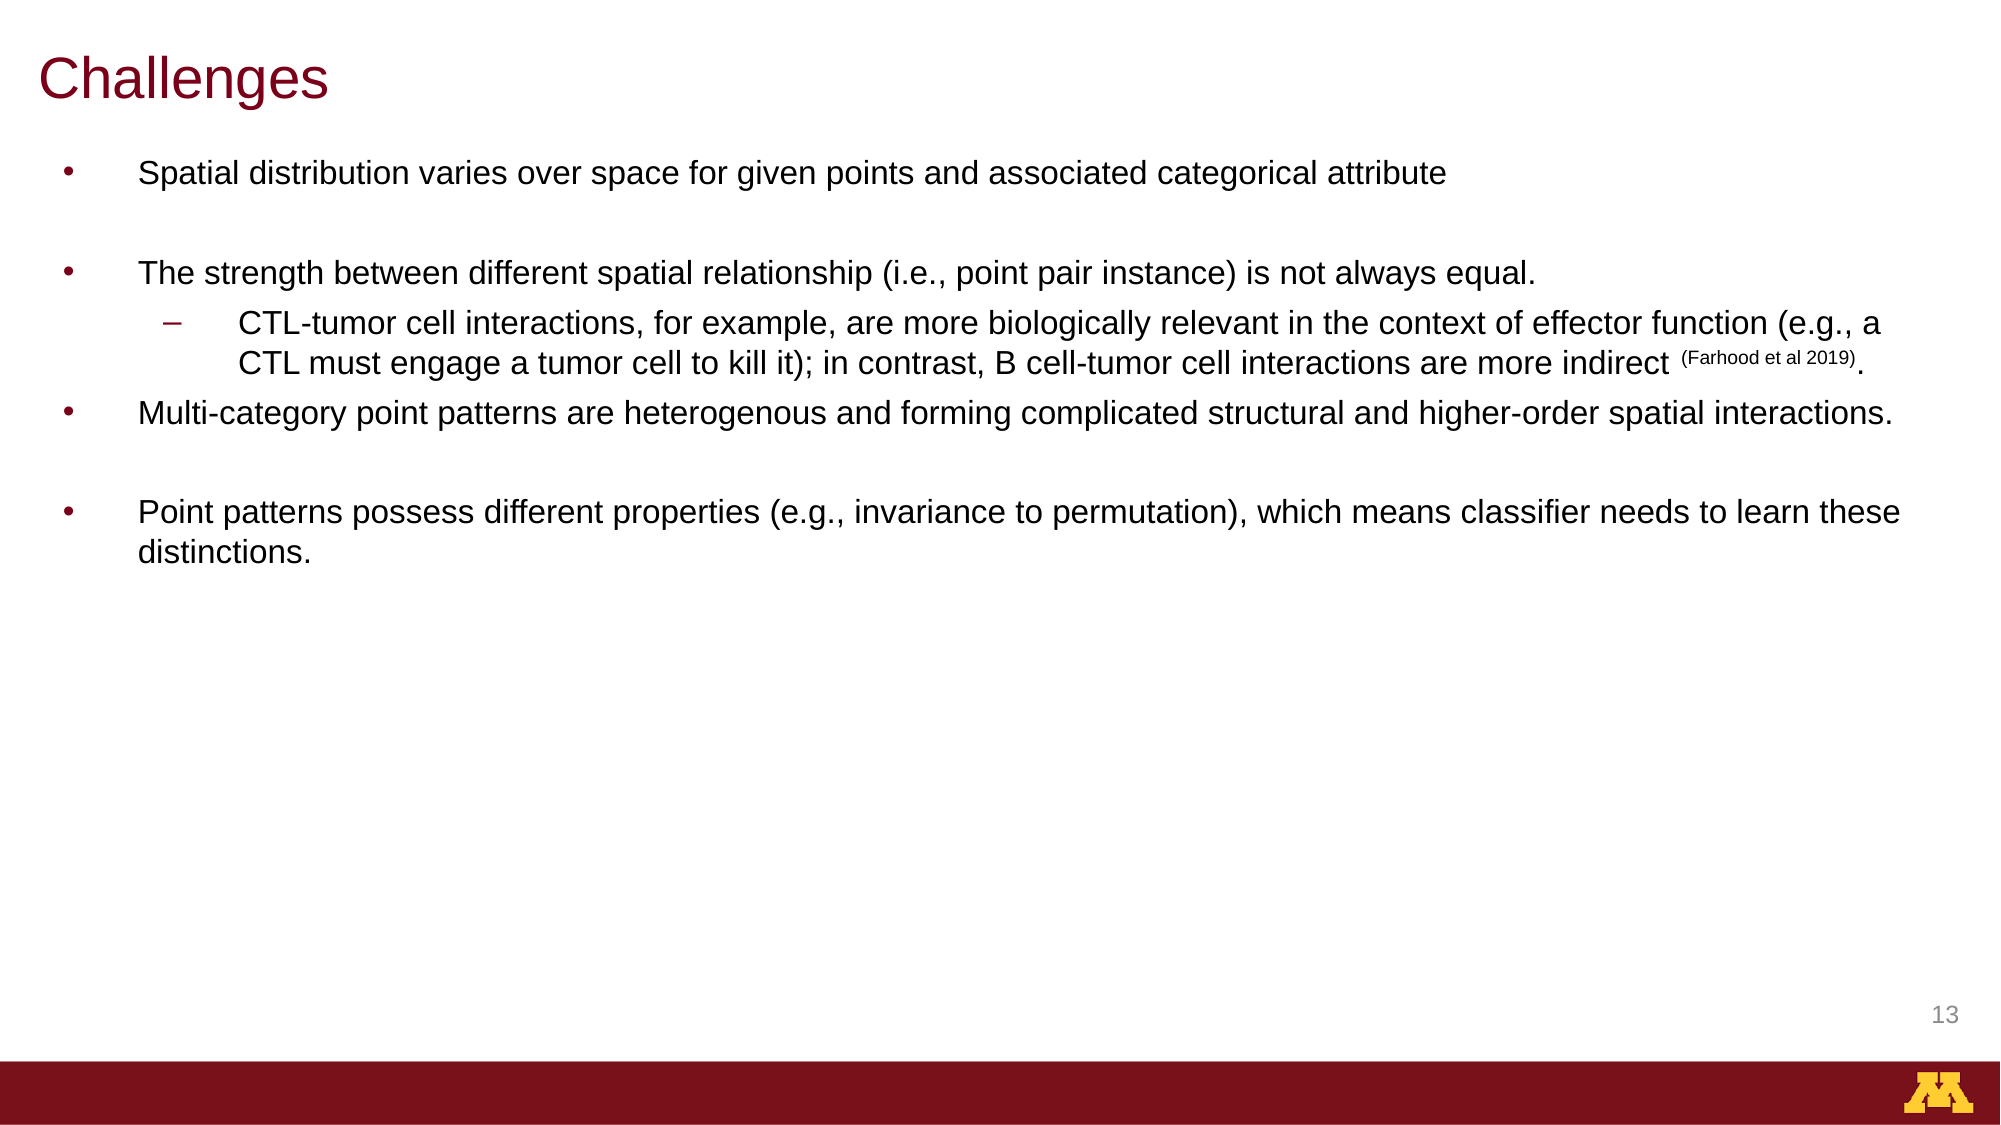

# Challenges
Spatial distribution varies over space for given points and associated categorical attribute

The strength between different spatial relationship (i.e., point pair instance) is not always equal.
CTL-tumor cell interactions, for example, are more biologically relevant in the context of effector function (e.g., a CTL must engage a tumor cell to kill it); in contrast, B cell-tumor cell interactions are more indirect (Farhood et al 2019).
Multi-category point patterns are heterogenous and forming complicated structural and higher-order spatial interactions.

Point patterns possess different properties (e.g., invariance to permutation), which means classifier needs to learn these distinctions.
13